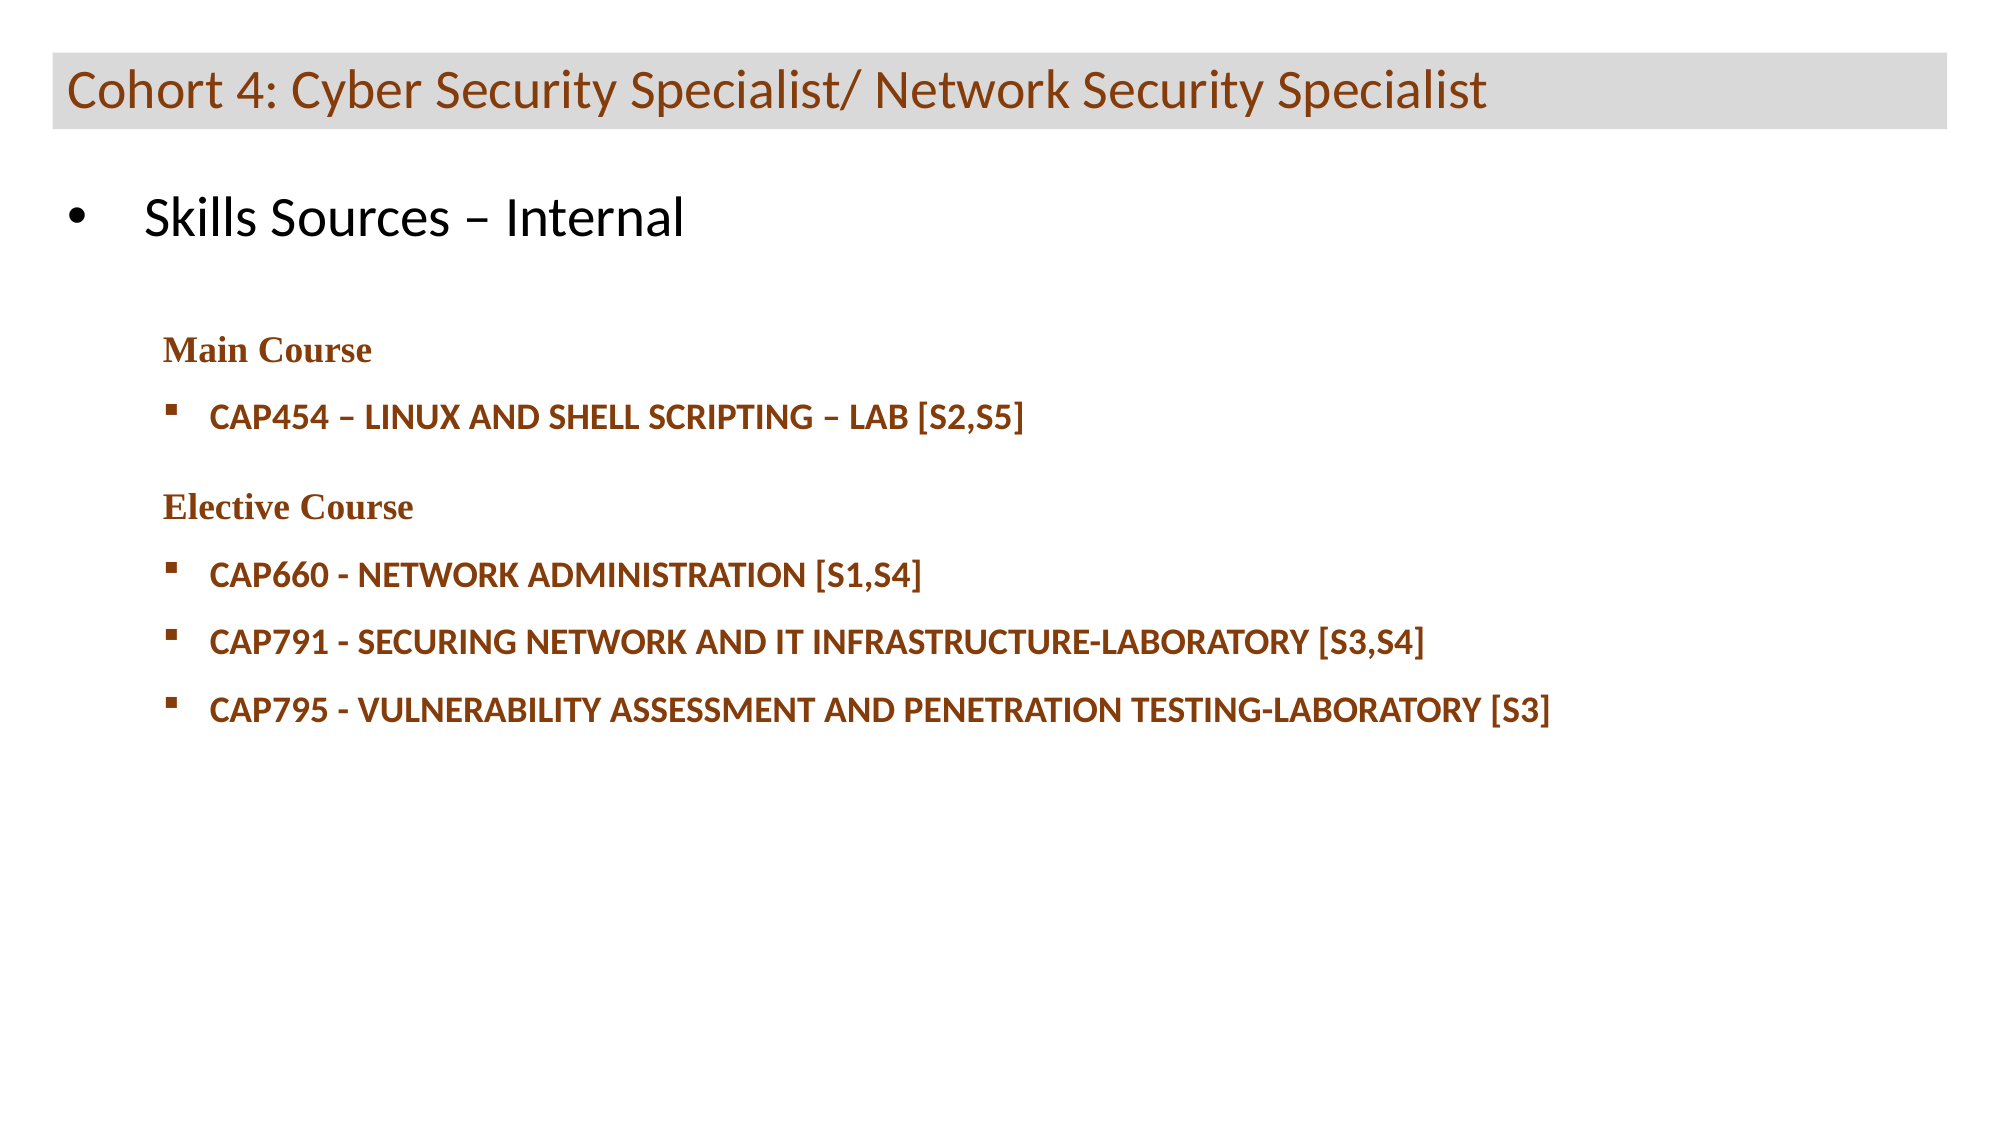

# Cohort 4: Cyber Security Specialist/ Network Security Specialist
Skills Sources – Internal
Main Course
CAP454 – LINUX AND SHELL SCRIPTING – LAB [S2,S5]

Elective Course
CAP660 - NETWORK ADMINISTRATION [S1,S4]
CAP791 - SECURING NETWORK AND IT INFRASTRUCTURE-LABORATORY [S3,S4]
CAP795 - VULNERABILITY ASSESSMENT AND PENETRATION TESTING-LABORATORY [S3]